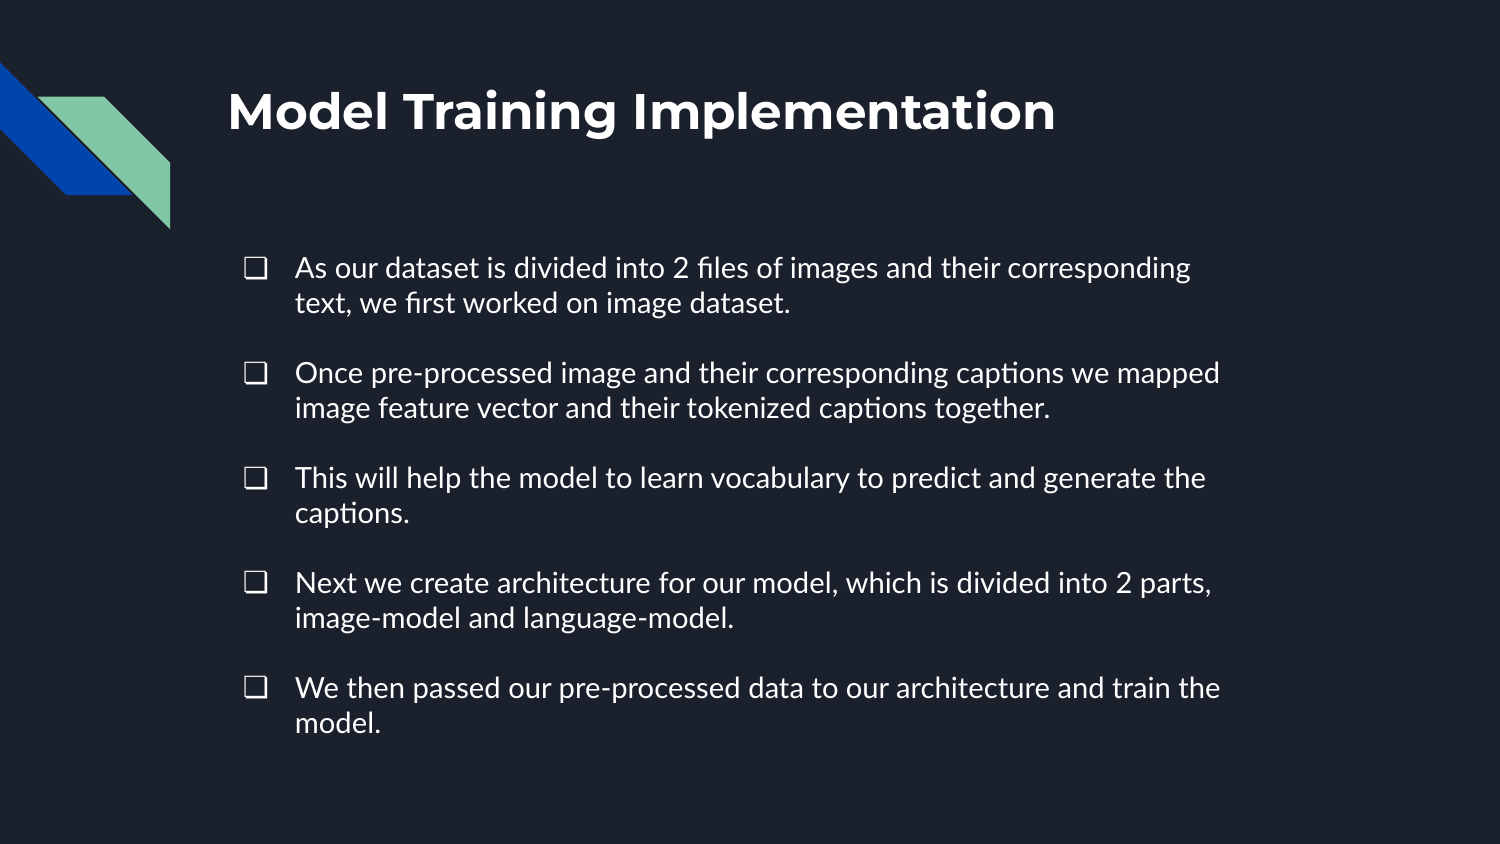

# Model Training Implementation

As our dataset is divided into 2 files of images and their corresponding text, we first worked on image dataset.
Once pre-processed image and their corresponding captions we mapped image feature vector and their tokenized captions together.

This will help the model to learn vocabulary to predict and generate the captions.

Next we create architecture for our model, which is divided into 2 parts, image-model and language-model.

We then passed our pre-processed data to our architecture and train the model.